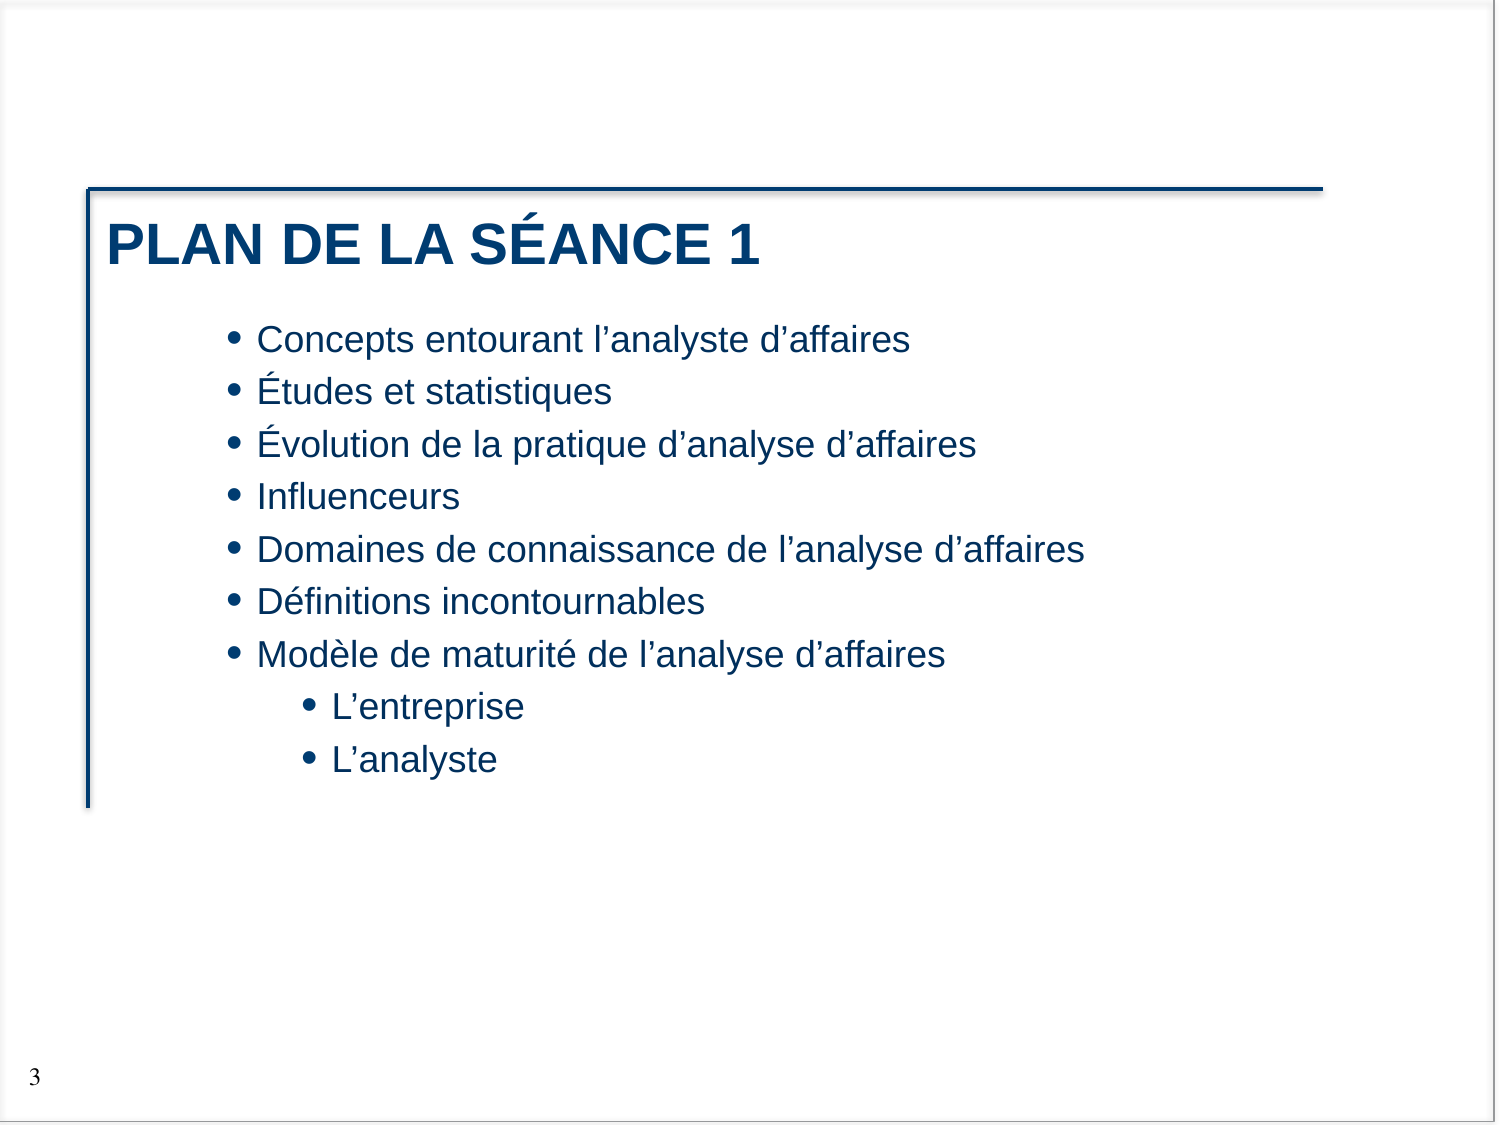

Plan de la séance 1

Concepts entourant l’analyste d’affaires
Études et statistiques
Évolution de la pratique d’analyse d’affaires
Influenceurs
Domaines de connaissance de l’analyse d’affaires
Définitions incontournables
Modèle de maturité de l’analyse d’affaires
L’entreprise
L’analyste